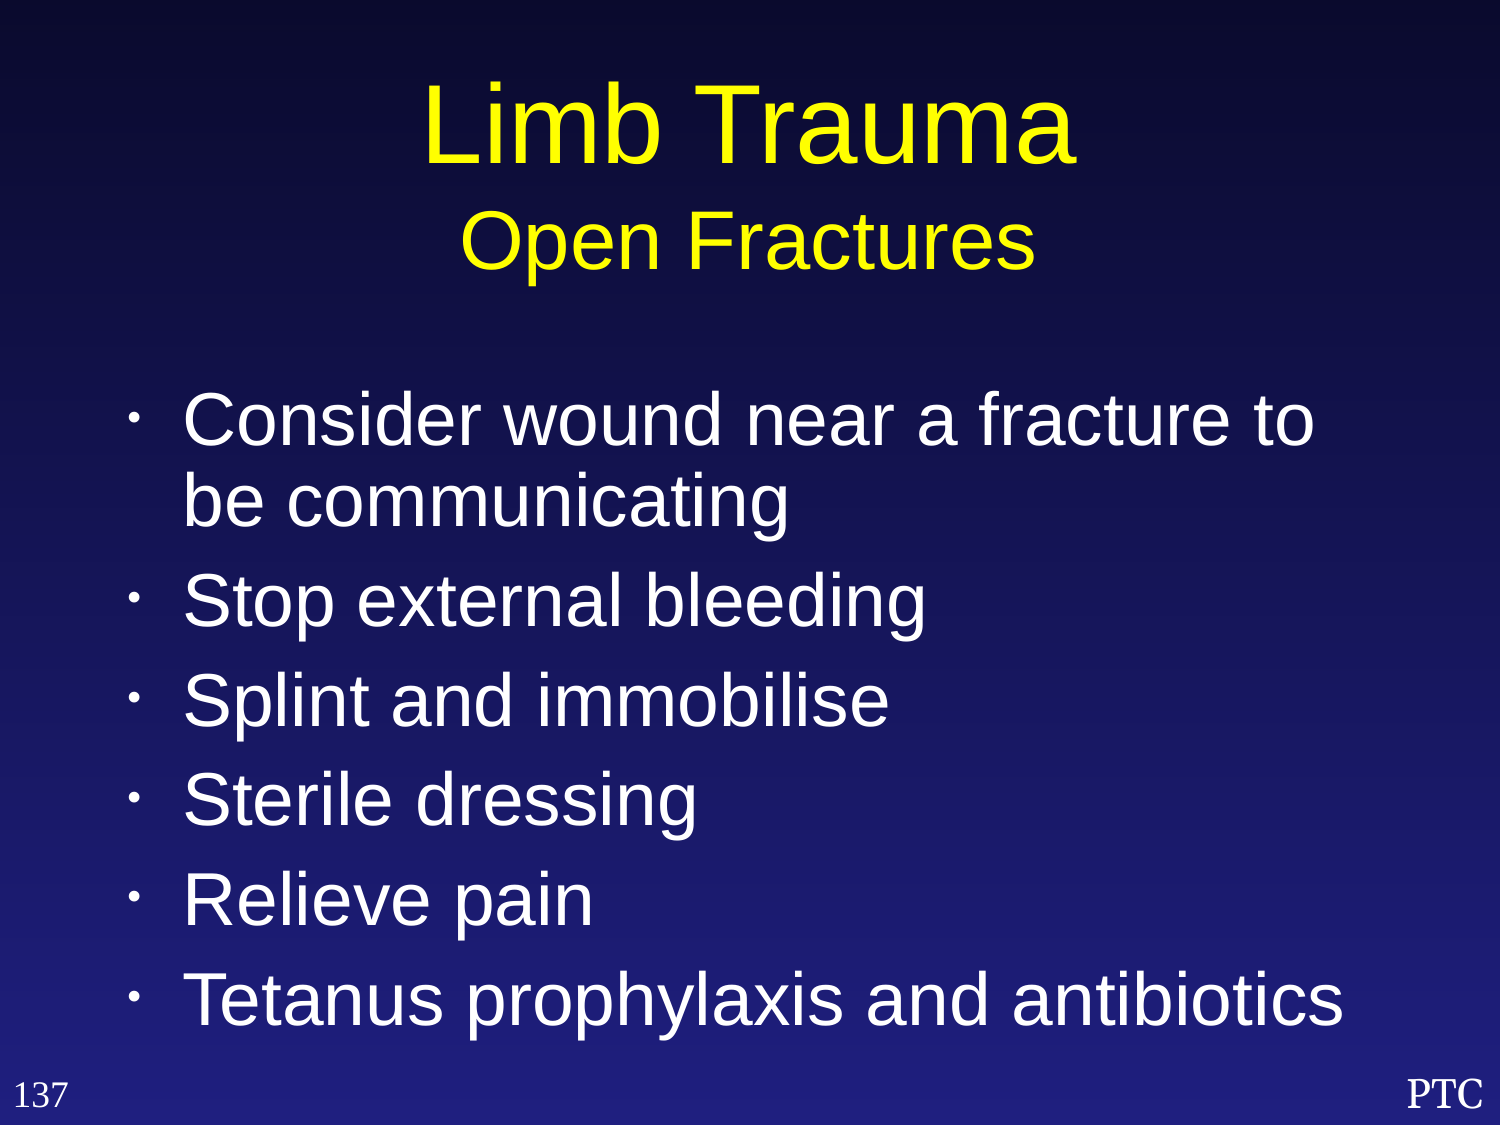

Limb Trauma
Open Fractures
Consider wound near a fracture to be communicating
Stop external bleeding
Splint and immobilise
Sterile dressing
Relieve pain
Tetanus prophylaxis and antibiotics
137